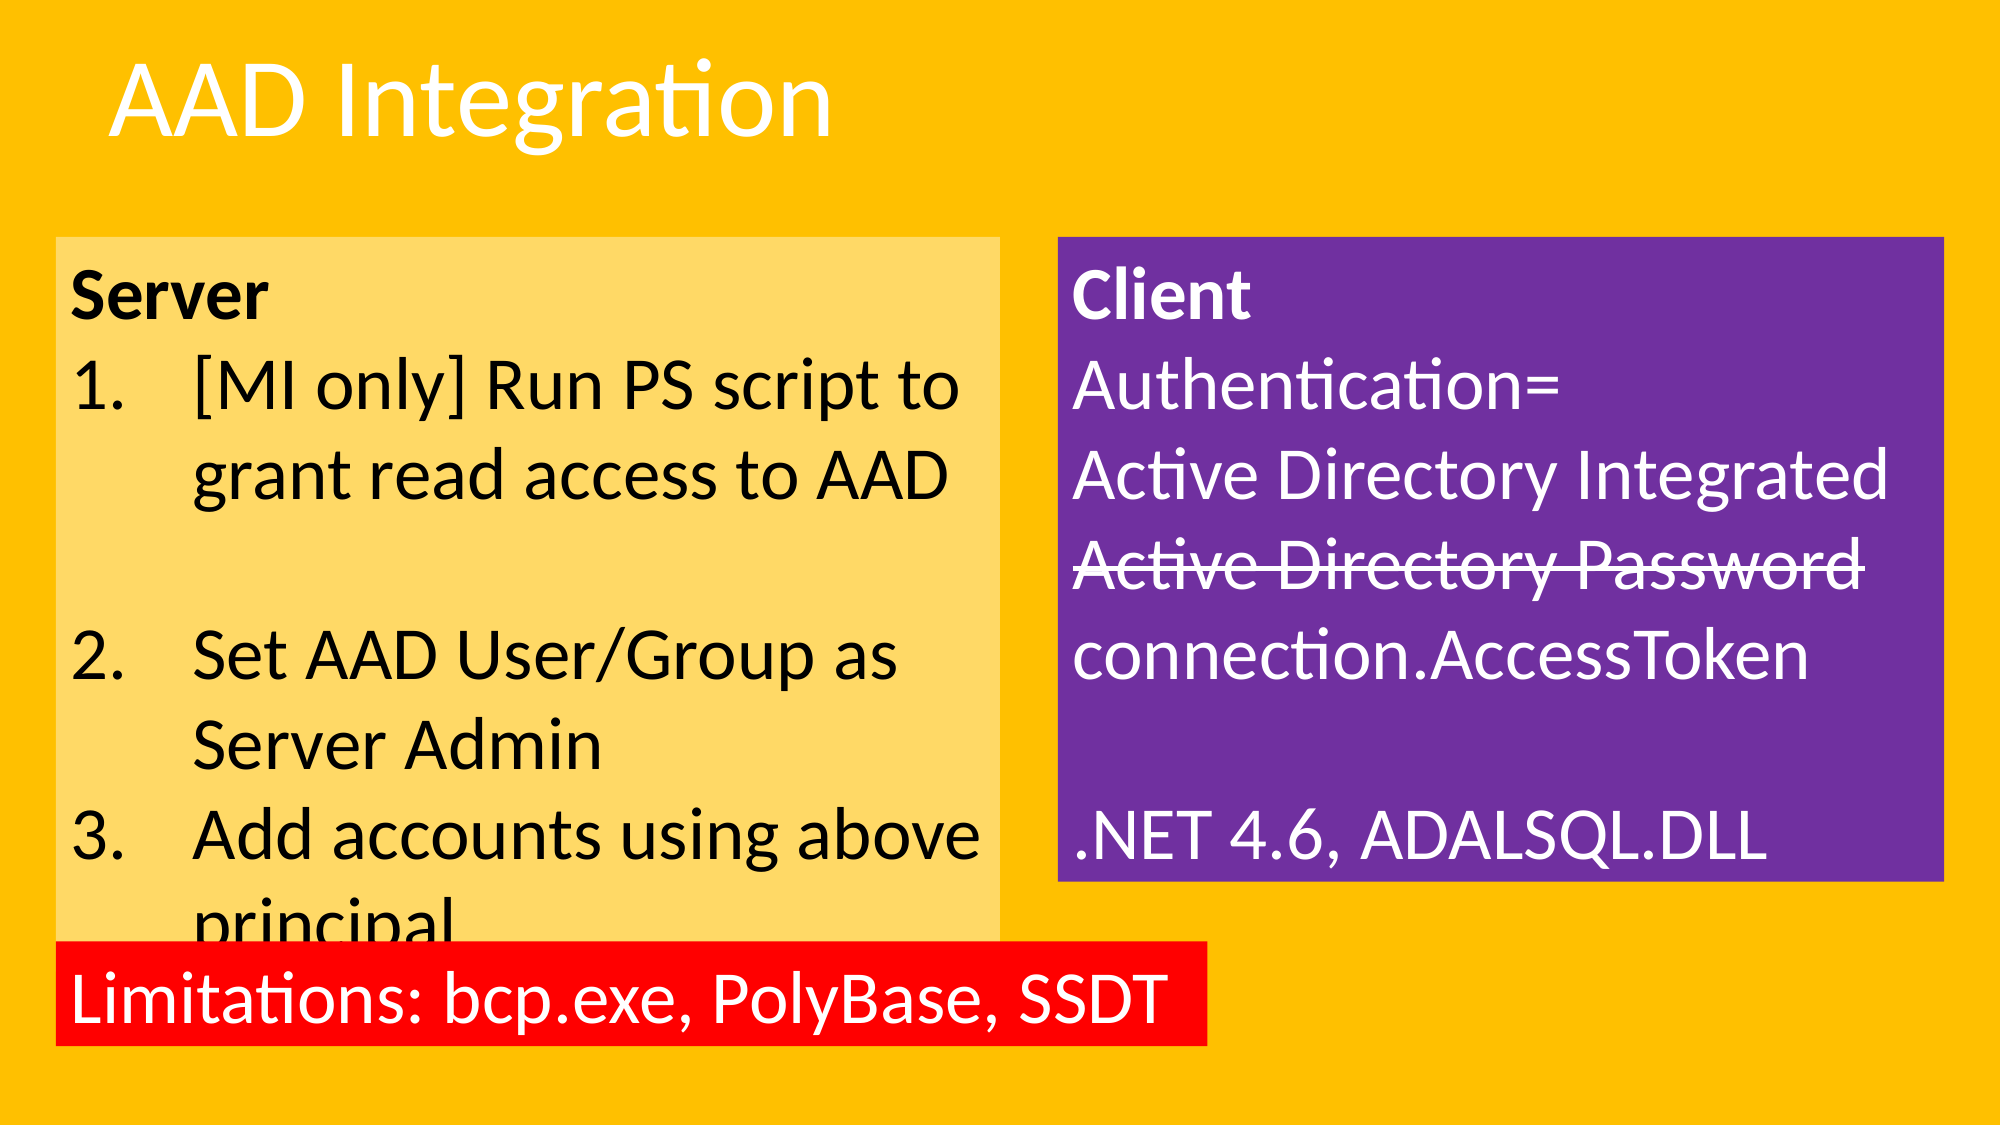

AAD Integration
Server
[MI only] Run PS script to grant read access to AAD
Set AAD User/Group as Server Admin
Add accounts using above principal
Client
Authentication=
Active Directory Integrated Active Directory Password
connection.AccessToken

.NET 4.6, ADALSQL.DLL
Limitations: bcp.exe, PolyBase, SSDT